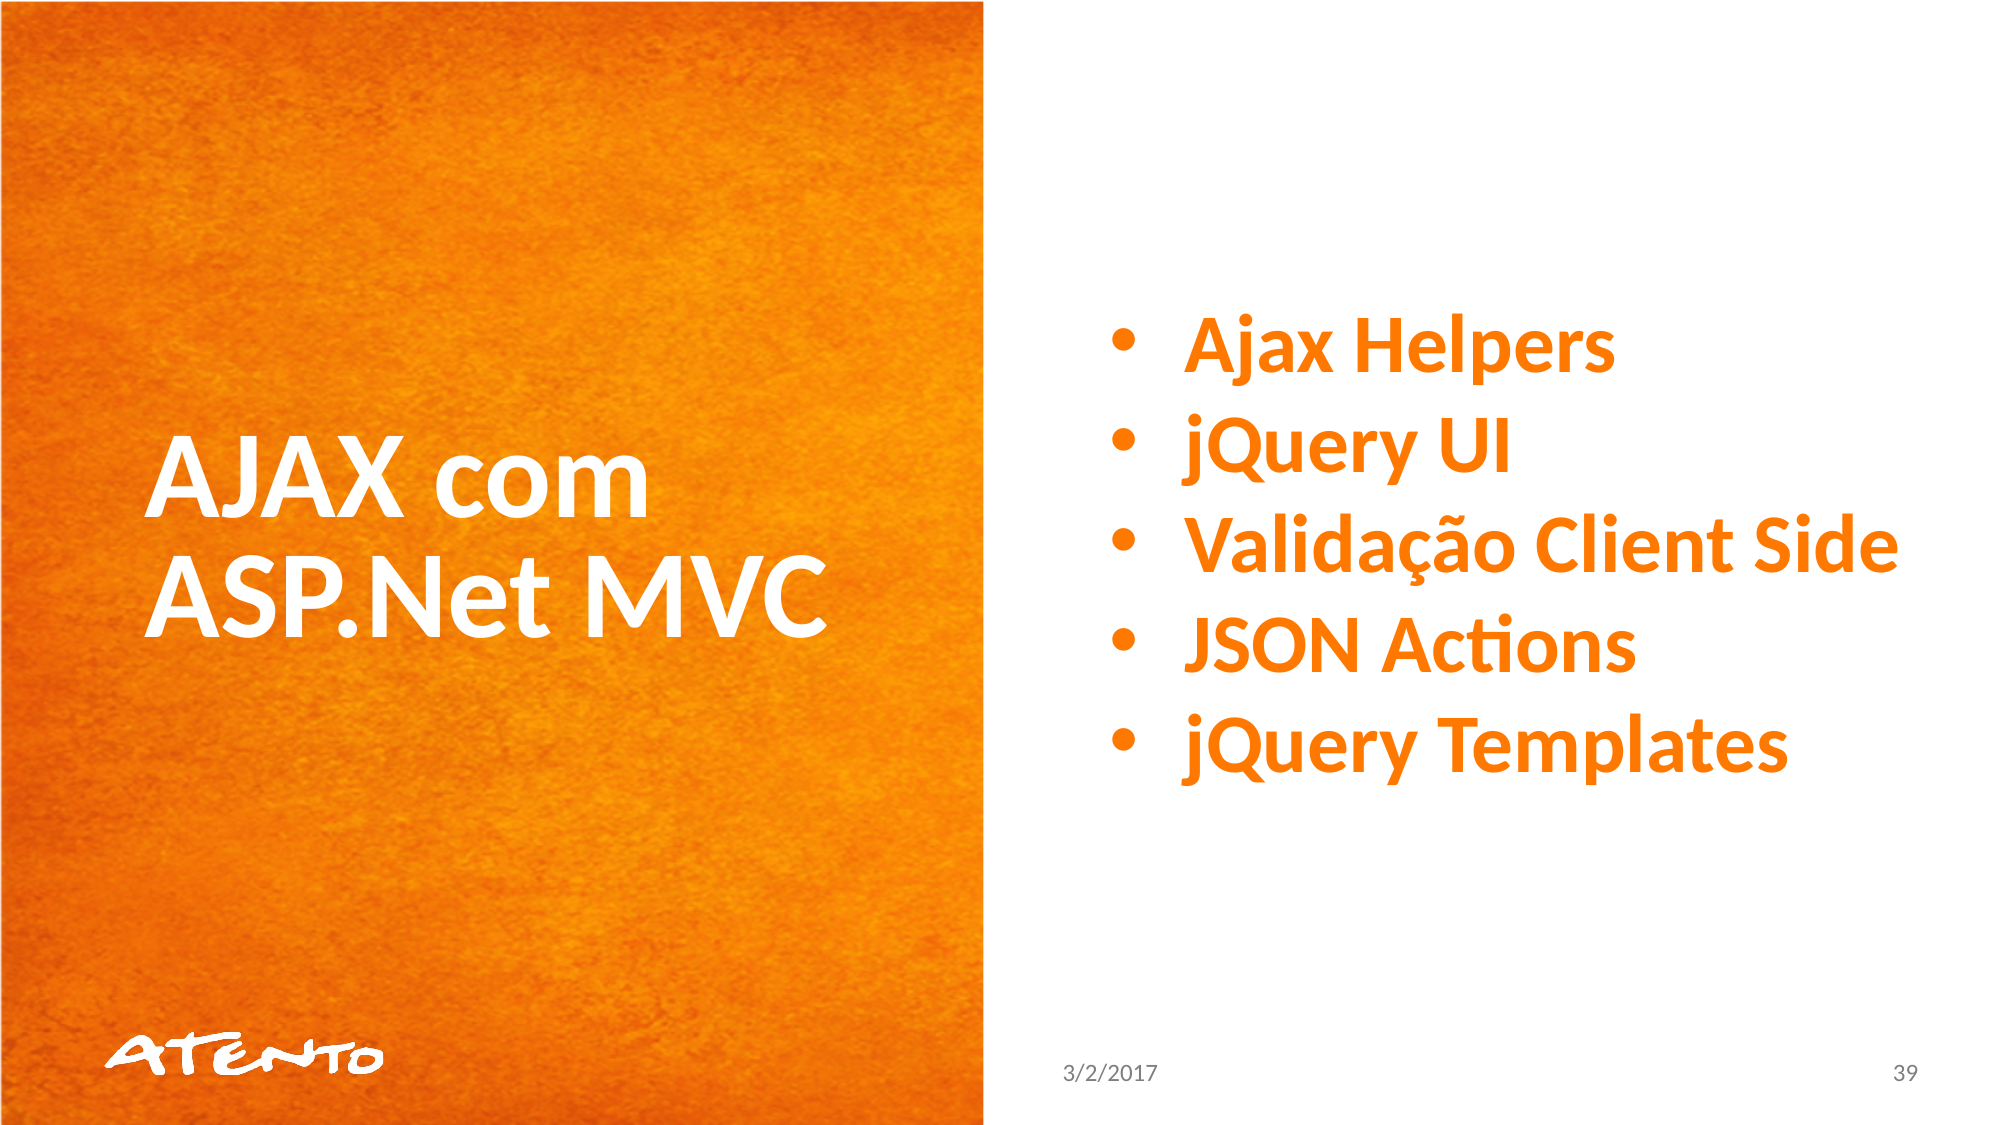

Ajax Helpers
jQuery UI
Validação Client Side
JSON Actions
jQuery Templates
AJAX com
ASP.Net MVC
3/2/2017
39